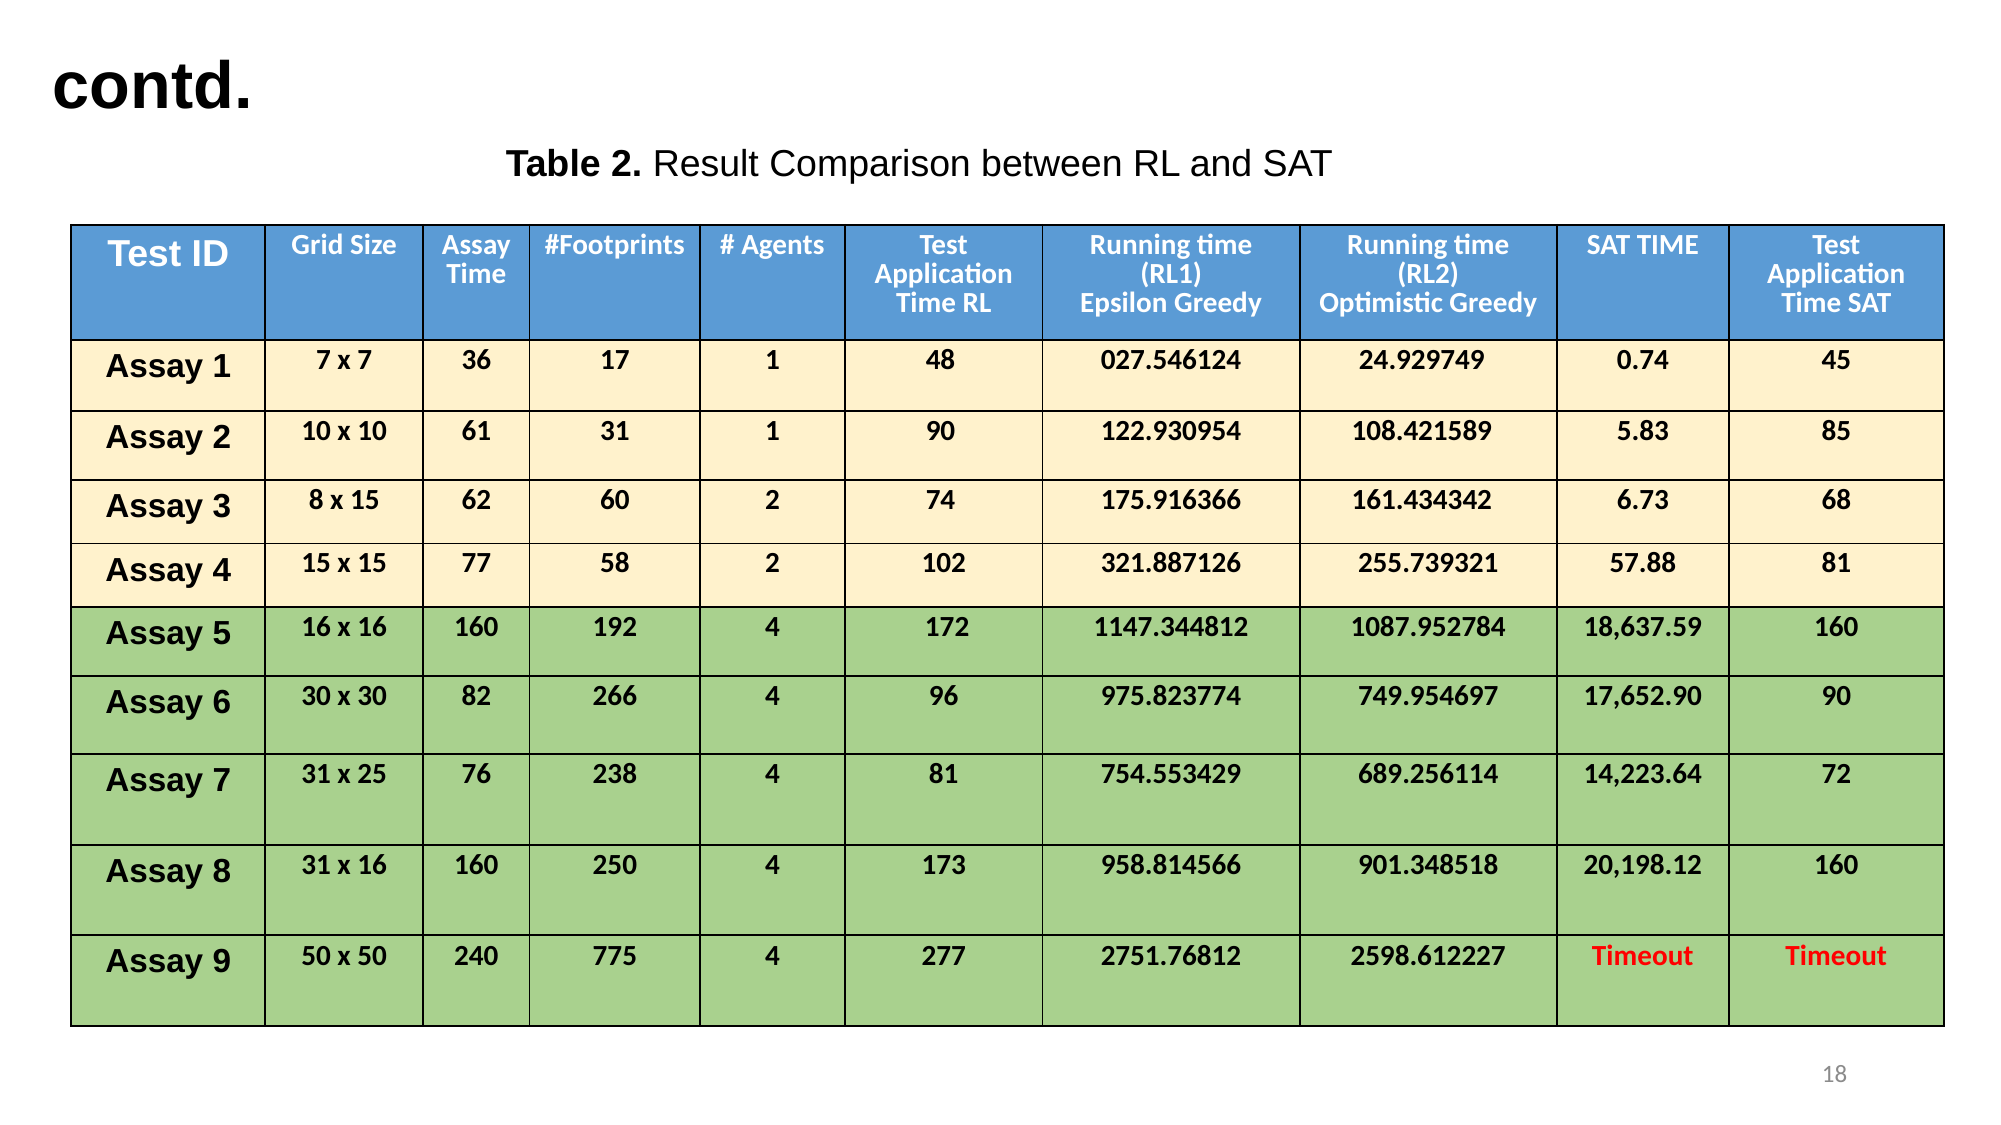

# contd.
Table 2. Result Comparison between RL and SAT

| Test ID | Grid Size | Assay Time | #Footprints | # Agents | Test Application Time RL | Running time (RL1) Epsilon Greedy | Running time (RL2) Optimistic Greedy | SAT TIME | Test Application Time SAT |
| --- | --- | --- | --- | --- | --- | --- | --- | --- | --- |
| Assay 1 | 7 x 7 | 36 | 17 | 1 | 48 | 027.546124 | 24.929749 | 0.74 | 45 |
| Assay 2 | 10 x 10 | 61 | 31 | 1 | 90 | 122.930954 | 108.421589 | 5.83 | 85 |
| Assay 3 | 8 x 15 | 62 | 60 | 2 | 74 | 175.916366 | 161.434342 | 6.73 | 68 |
| Assay 4 | 15 x 15 | 77 | 58 | 2 | 102 | 321.887126 | 255.739321 | 57.88 | 81 |
| Assay 5 | 16 x 16 | 160 | 192 | 4 | 172 | 1147.344812 | 1087.952784 | 18,637.59 | 160 |
| Assay 6 | 30 x 30 | 82 | 266 | 4 | 96 | 975.823774 | 749.954697 | 17,652.90 | 90 |
| Assay 7 | 31 x 25 | 76 | 238 | 4 | 81 | 754.553429 | 689.256114 | 14,223.64 | 72 |
| Assay 8 | 31 x 16 | 160 | 250 | 4 | 173 | 958.814566 | 901.348518 | 20,198.12 | 160 |
| Assay 9 | 50 x 50 | 240 | 775 | 4 | 277 | 2751.76812 | 2598.612227 | Timeout | Timeout |
18